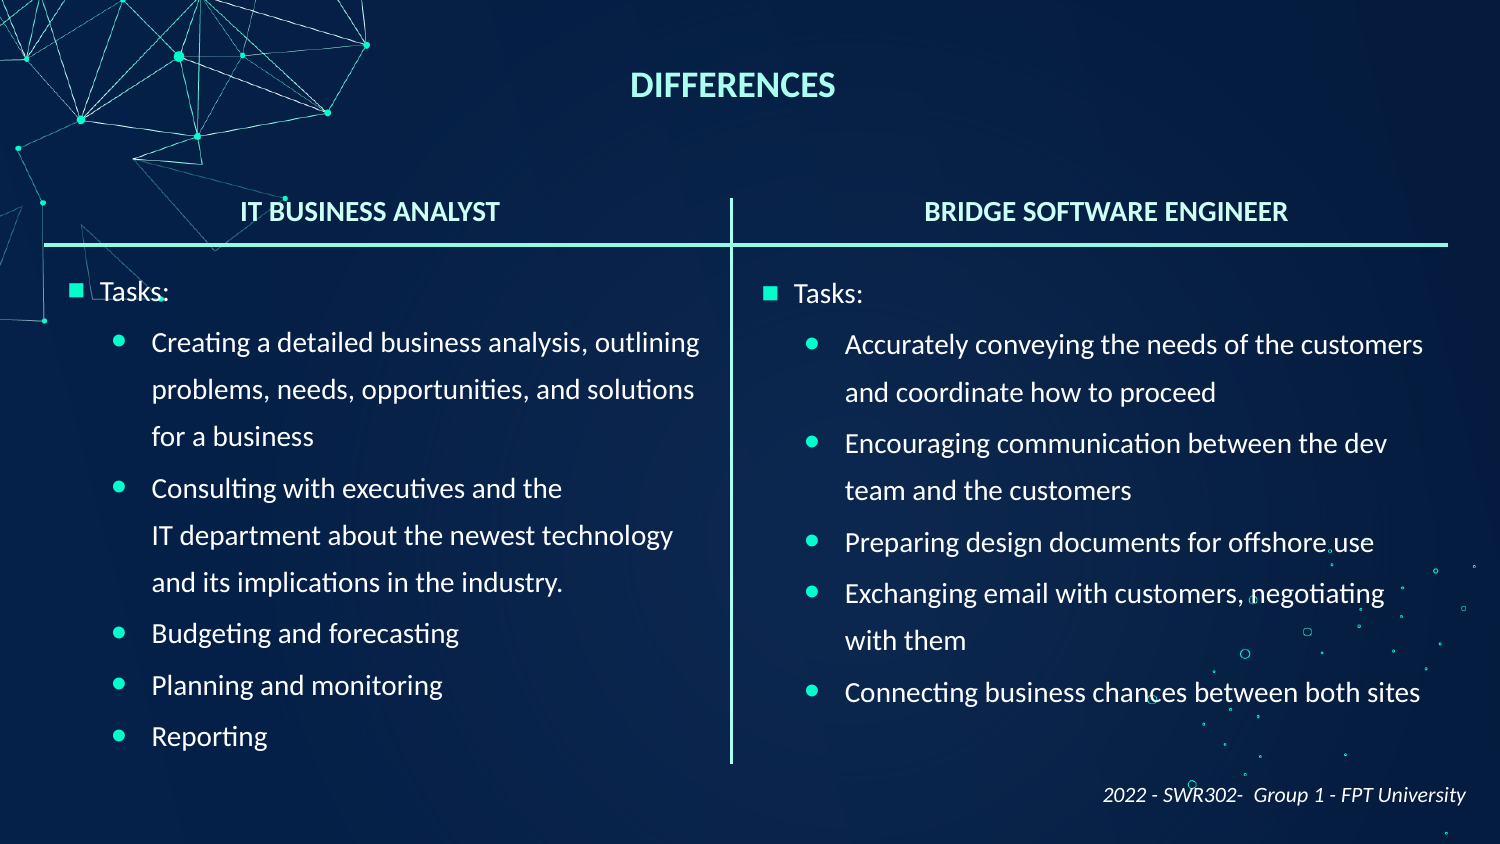

# DIFFERENCES
IT BUSINESS ANALYST
BRIDGE SOFTWARE ENGINEER
Tasks:
Creating a detailed business analysis, outlining problems, needs, opportunities, and solutions for a business
Consulting with executives and the IT department about the newest technology and its implications in the industry.
Budgeting and forecasting
Planning and monitoring
Reporting

Tasks:
Accurately conveying the needs of the customers and coordinate how to proceed
Encouraging communication between the dev team and the customers
Preparing design documents for offshore use
Exchanging email with customers, negotiating with them
Connecting business chances between both sites